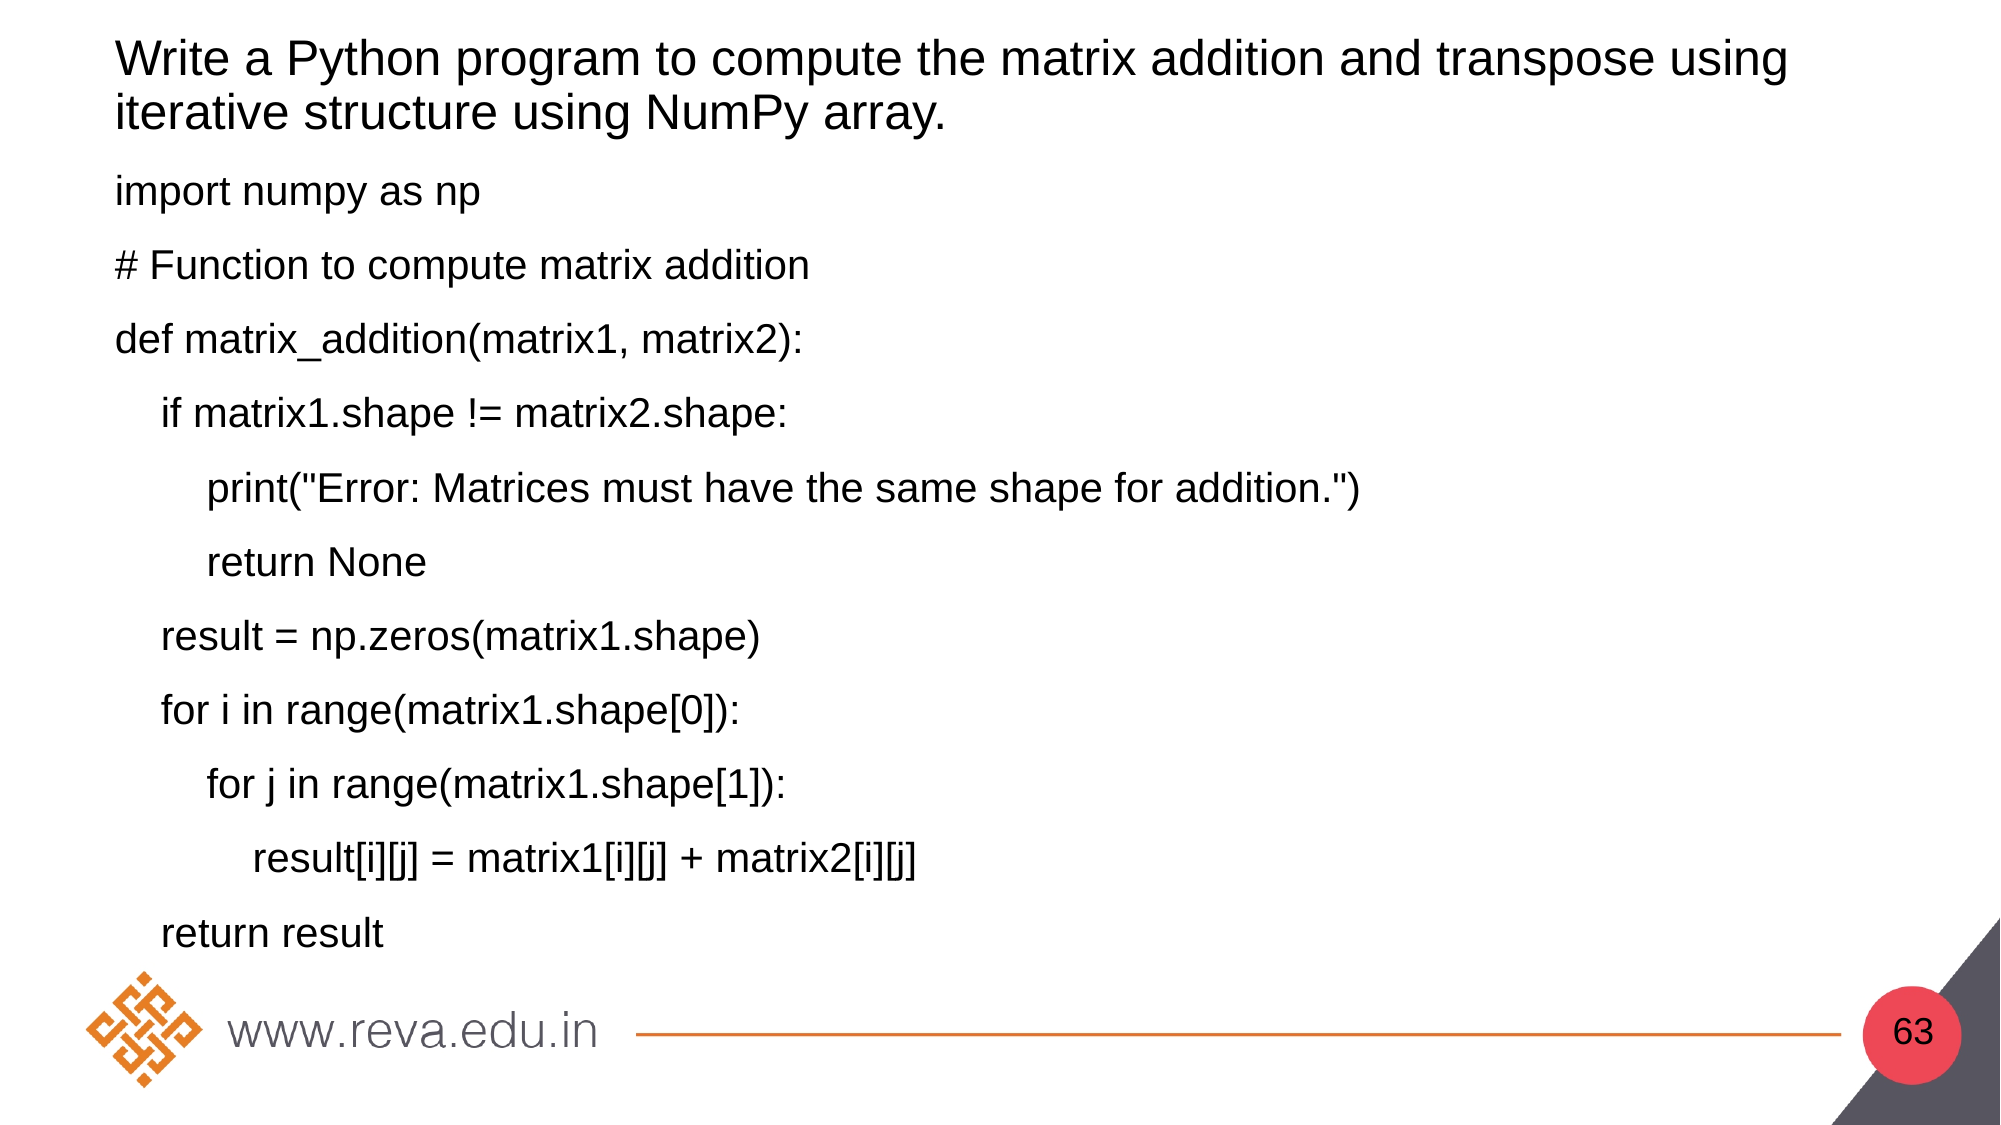

Write a Python program to compute the matrix addition and transpose using iterative structure using NumPy array.
import numpy as np
# Function to compute matrix addition
def matrix_addition(matrix1, matrix2):
    if matrix1.shape != matrix2.shape:
        print("Error: Matrices must have the same shape for addition.")
        return None
    result = np.zeros(matrix1.shape)
    for i in range(matrix1.shape[0]):
        for j in range(matrix1.shape[1]):
            result[i][j] = matrix1[i][j] + matrix2[i][j]
    return result

63